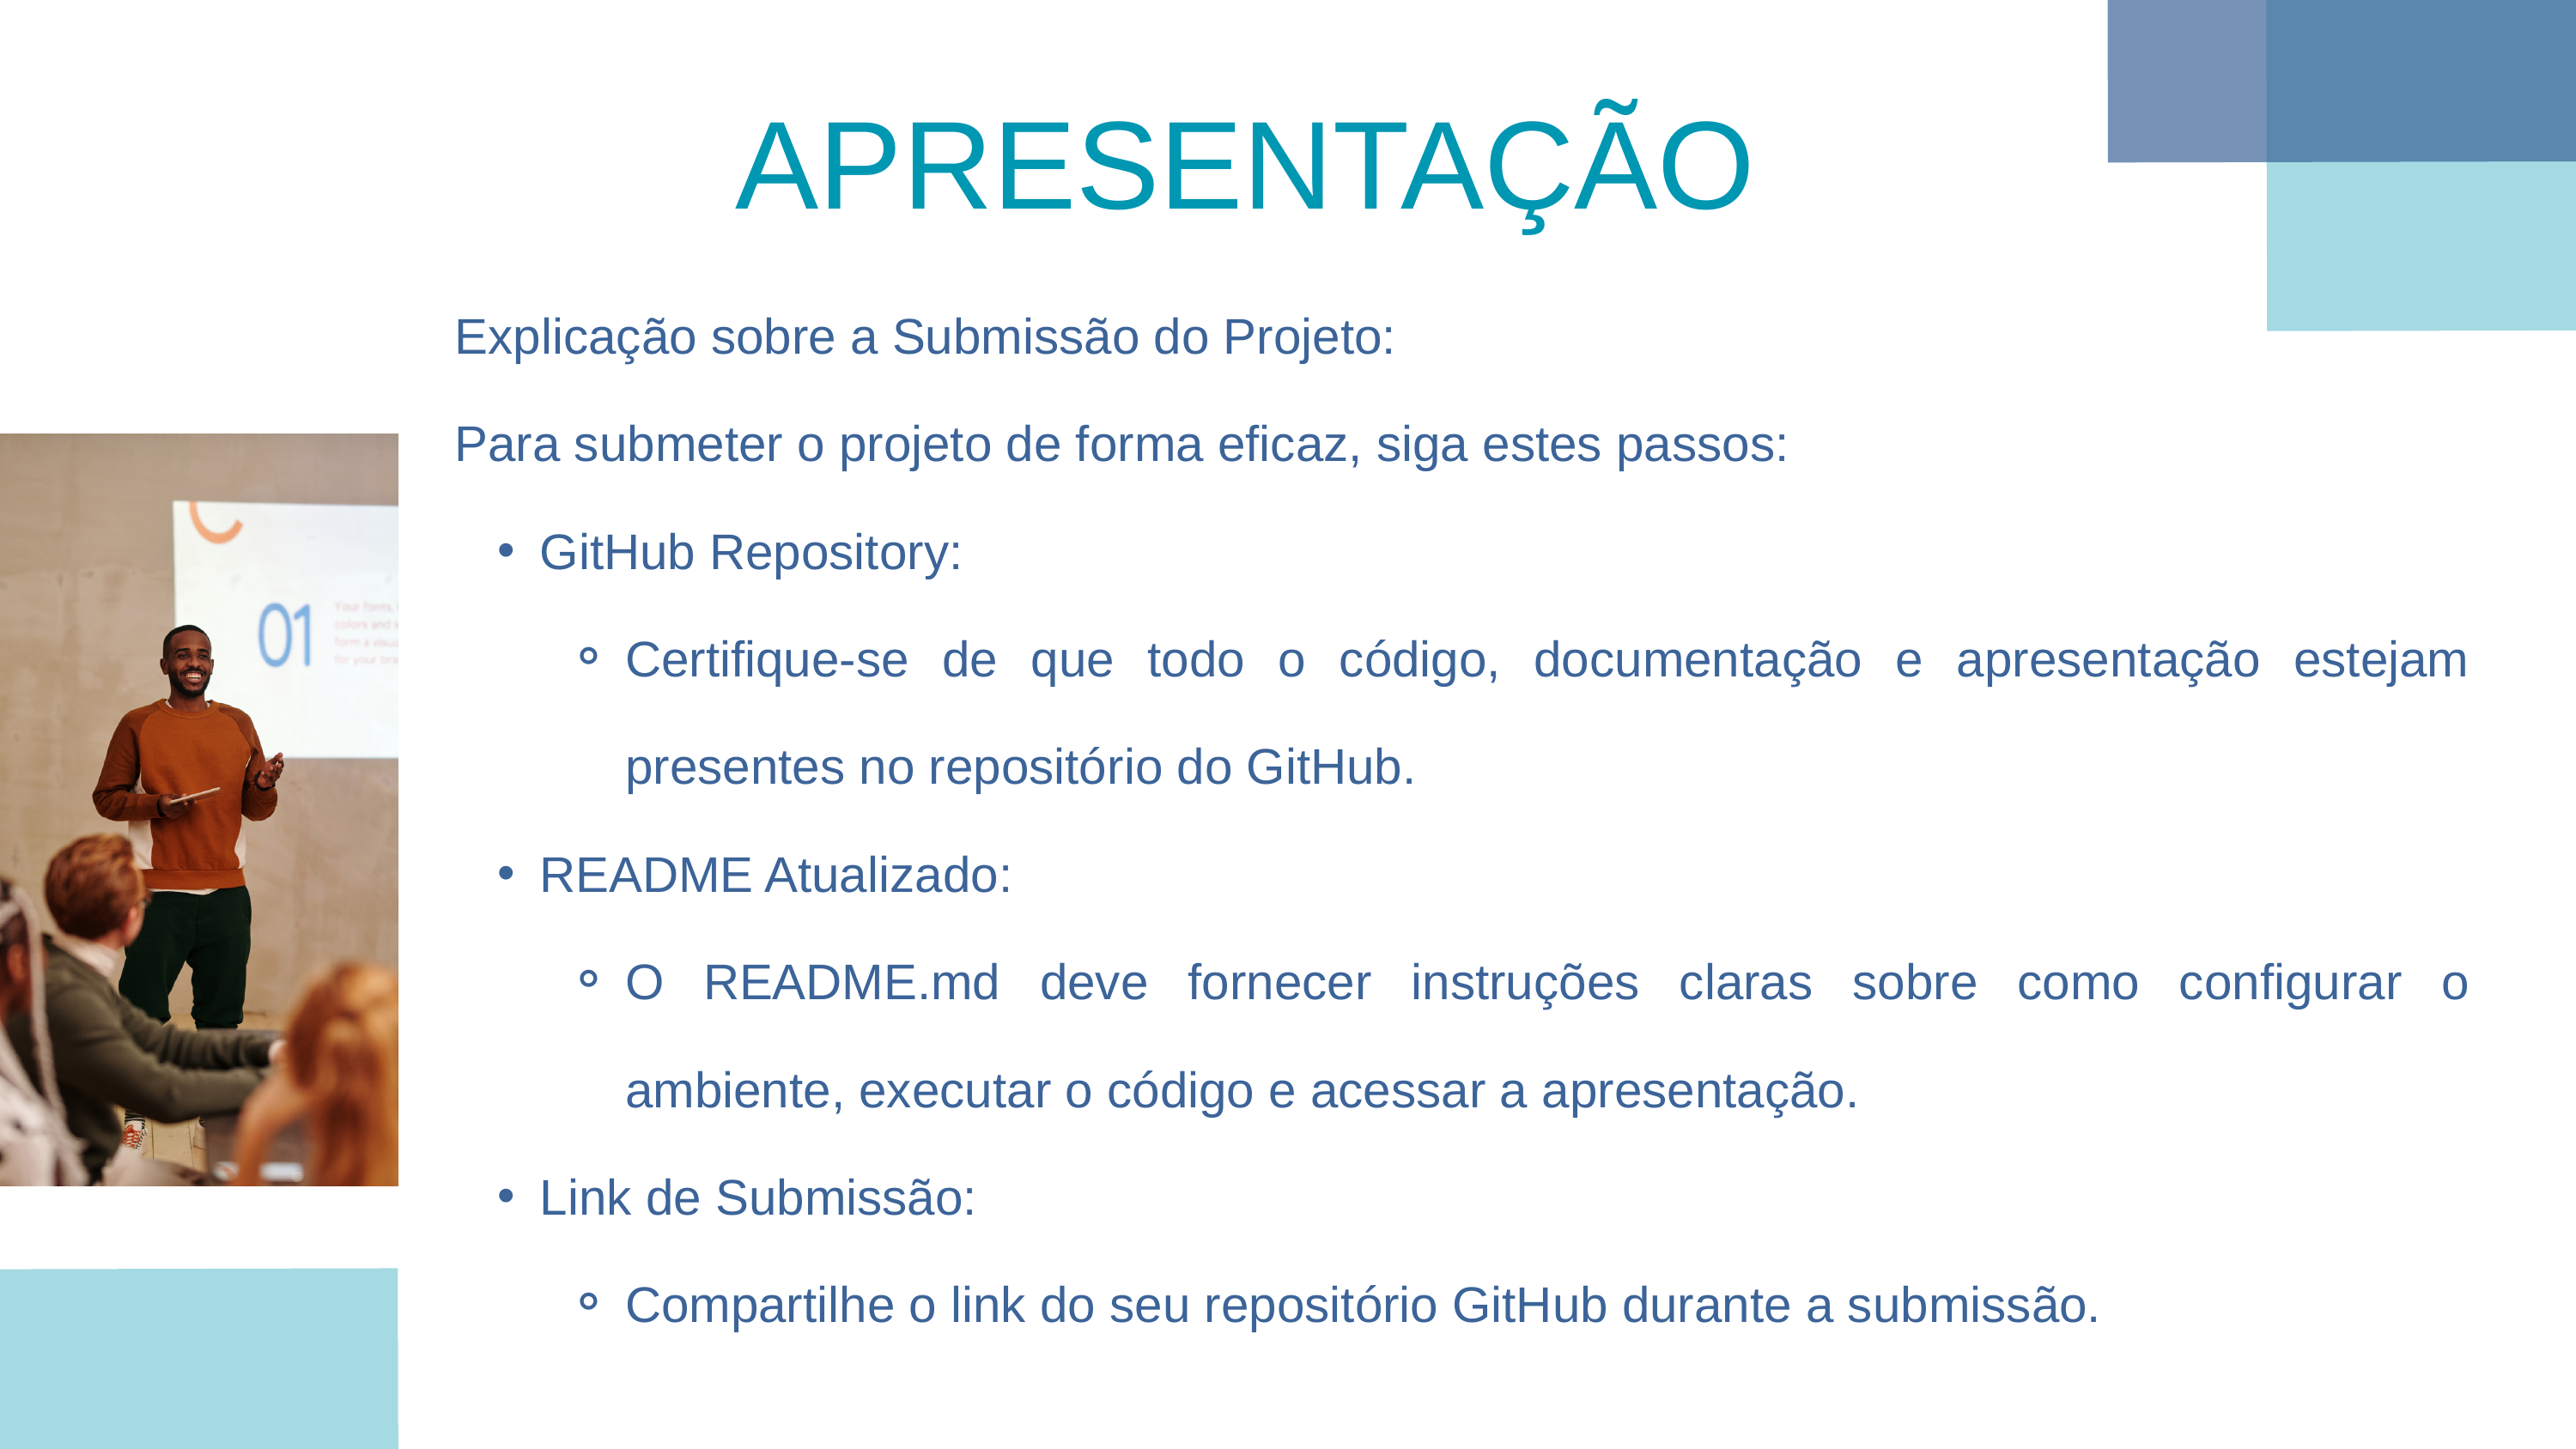

APRESENTAÇÃO
Explicação sobre a Submissão do Projeto:
Para submeter o projeto de forma eficaz, siga estes passos:
GitHub Repository:
Certifique-se de que todo o código, documentação e apresentação estejam presentes no repositório do GitHub.
README Atualizado:
O README.md deve fornecer instruções claras sobre como configurar o ambiente, executar o código e acessar a apresentação.
Link de Submissão:
Compartilhe o link do seu repositório GitHub durante a submissão.